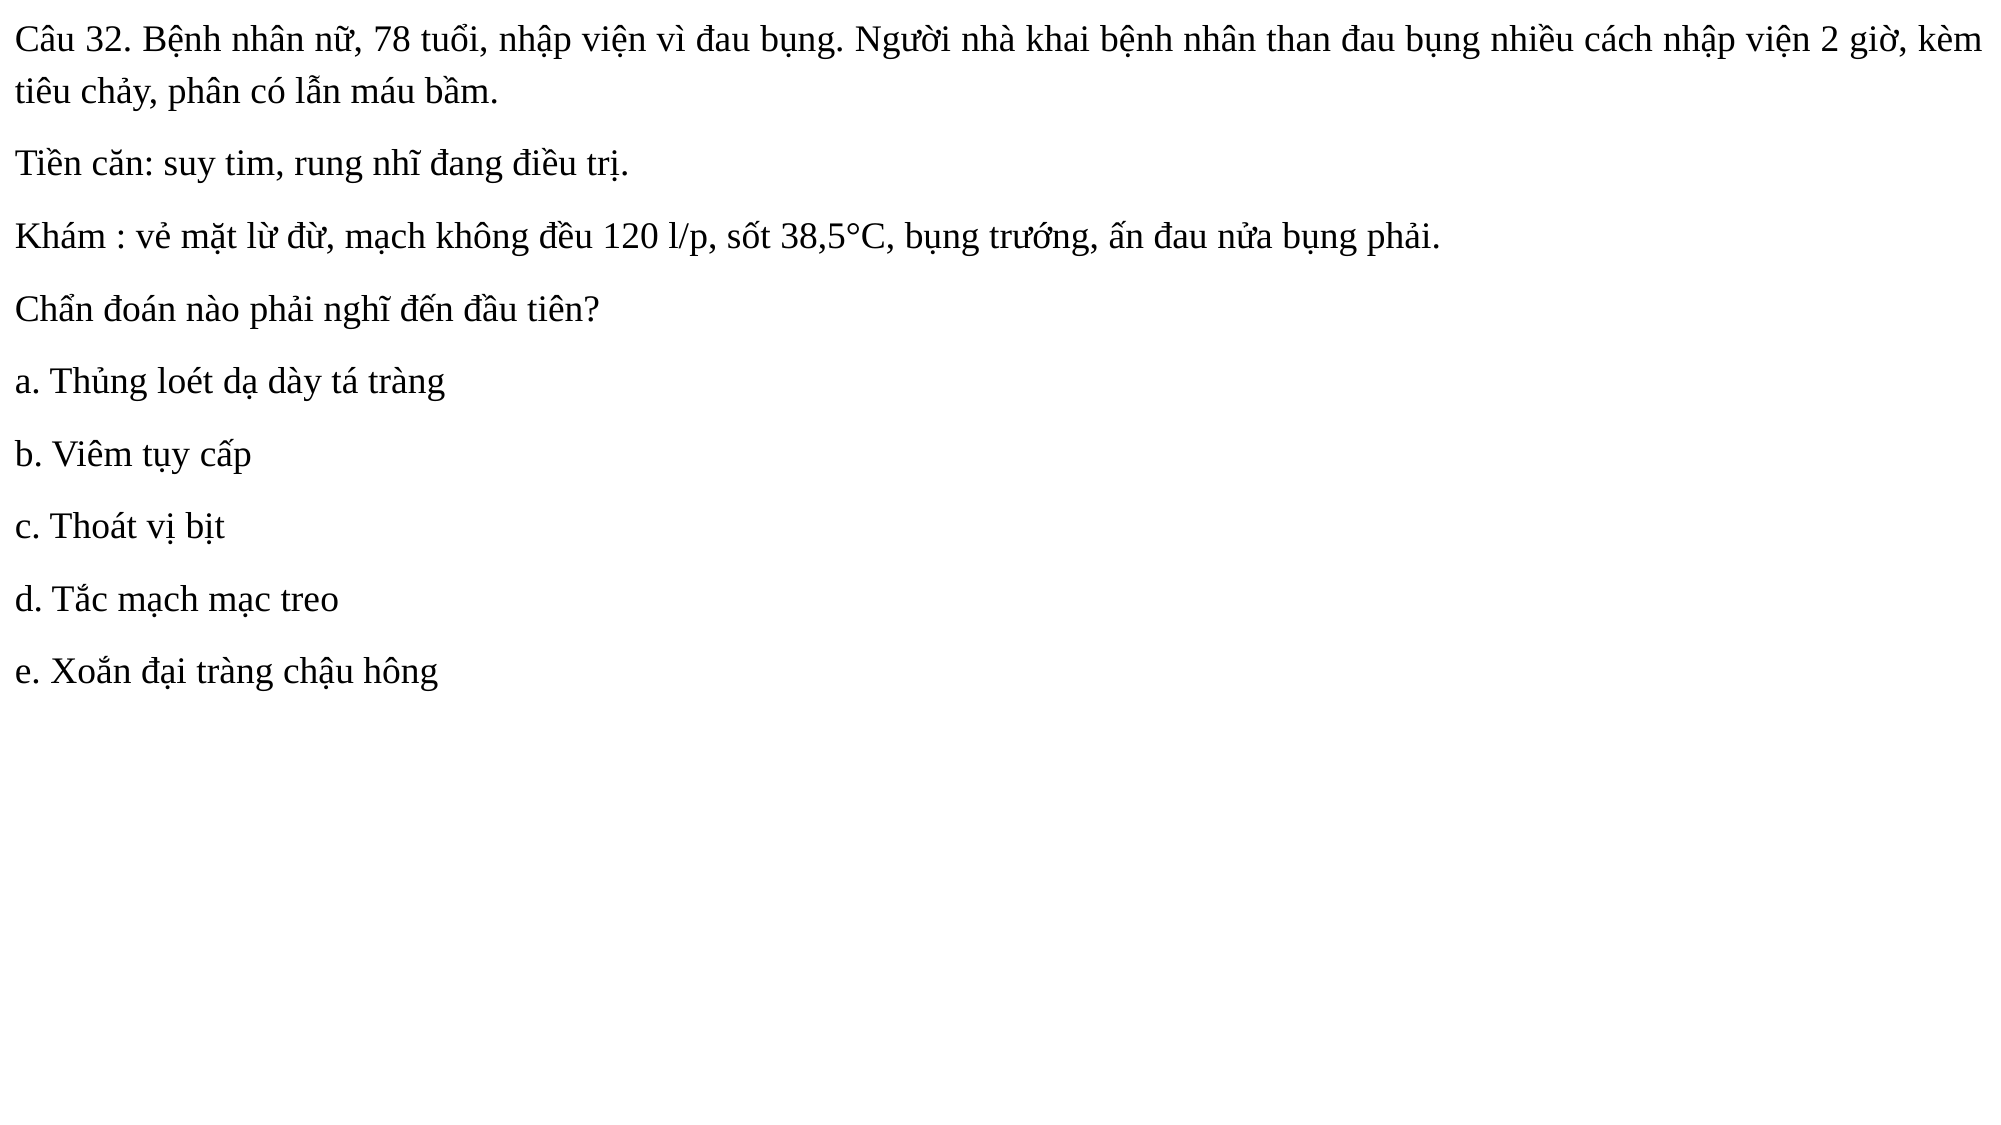

Câu 32. Bệnh nhân nữ, 78 tuổi, nhập viện vì đau bụng. Người nhà khai bệnh nhân than đau bụng nhiều cách nhập viện 2 giờ, kèm tiêu chảy, phân có lẫn máu bầm.
Tiền căn: suy tim, rung nhĩ đang điều trị.
Khám : vẻ mặt lừ đừ, mạch không đều 120 l/p, sốt 38,5°C, bụng trướng, ấn đau nửa bụng phải.
Chẩn đoán nào phải nghĩ đến đầu tiên?
a. Thủng loét dạ dày tá tràng
b. Viêm tụy cấp
c. Thoát vị bịt
d. Tắc mạch mạc treo
e. Xoắn đại tràng chậu hông